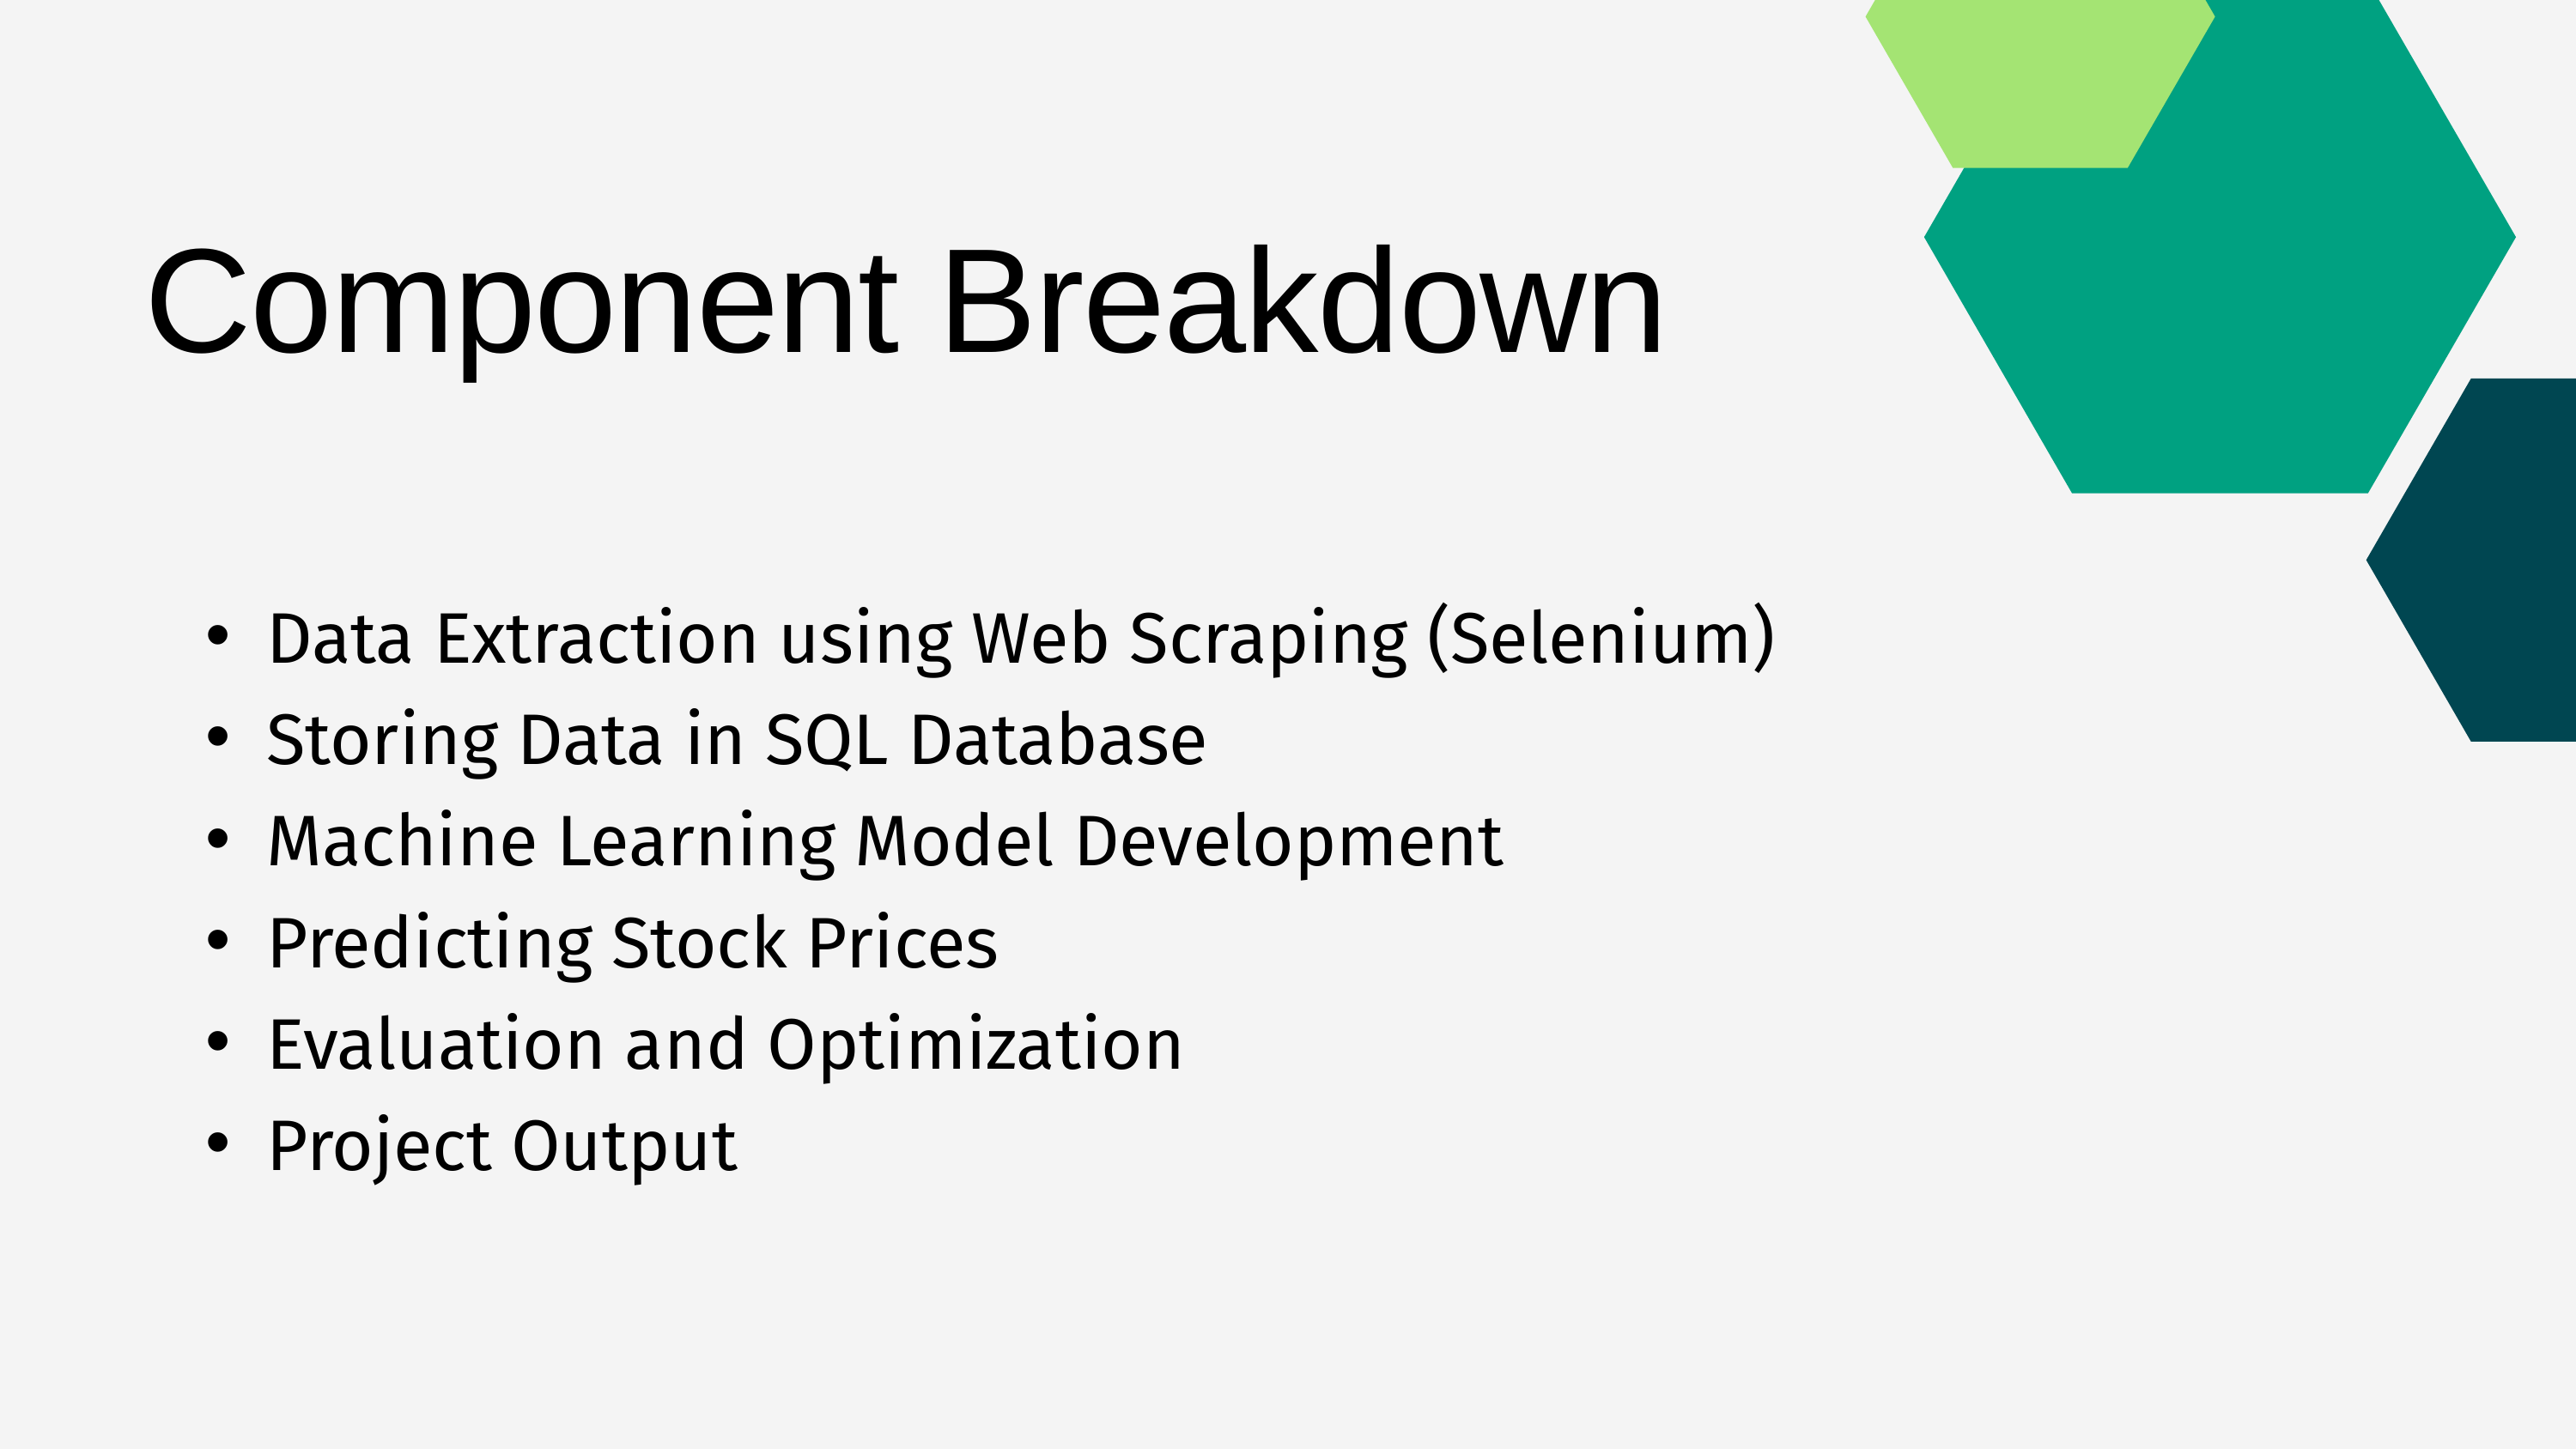

Component Breakdown
Data Extraction using Web Scraping (Selenium)
Storing Data in SQL Database
Machine Learning Model Development
Predicting Stock Prices
Evaluation and Optimization
Project Output